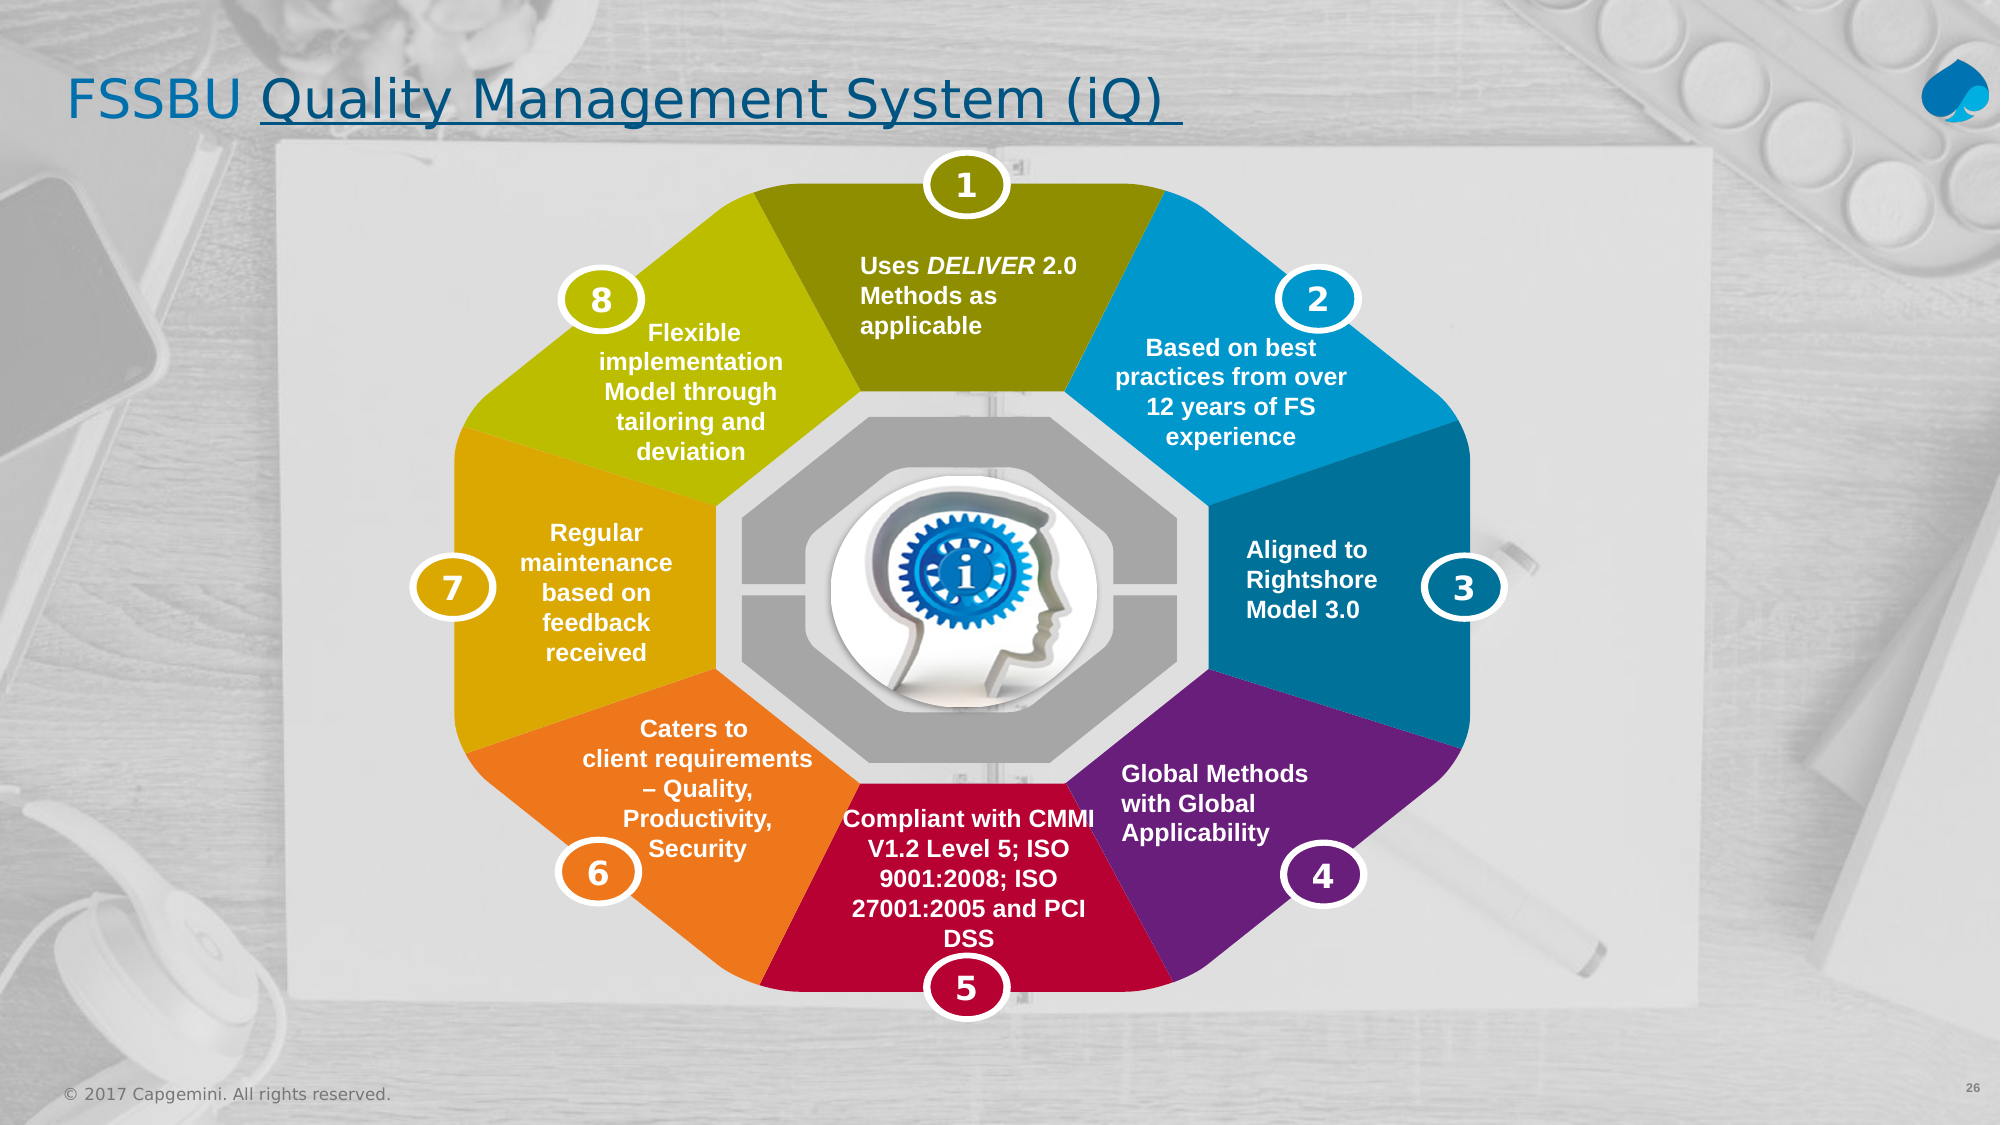

# FSSBU Quality Management System (iQ)

1

Uses DELIVER 2.0 Methods as applicable

8
2

 Flexible implementation Model through tailoring and deviation
Based on best practices from over 12 years of FS experience

Regular maintenance based on feedback received
Aligned to Rightshore
Model 3.0

7

3

Caters to
client requirements – Quality, Productivity, Security
Global Methods with Global Applicability

Compliant with CMMI V1.2 Level 5; ISO 9001:2008; ISO 27001:2005 and PCI DSS

6

4

5